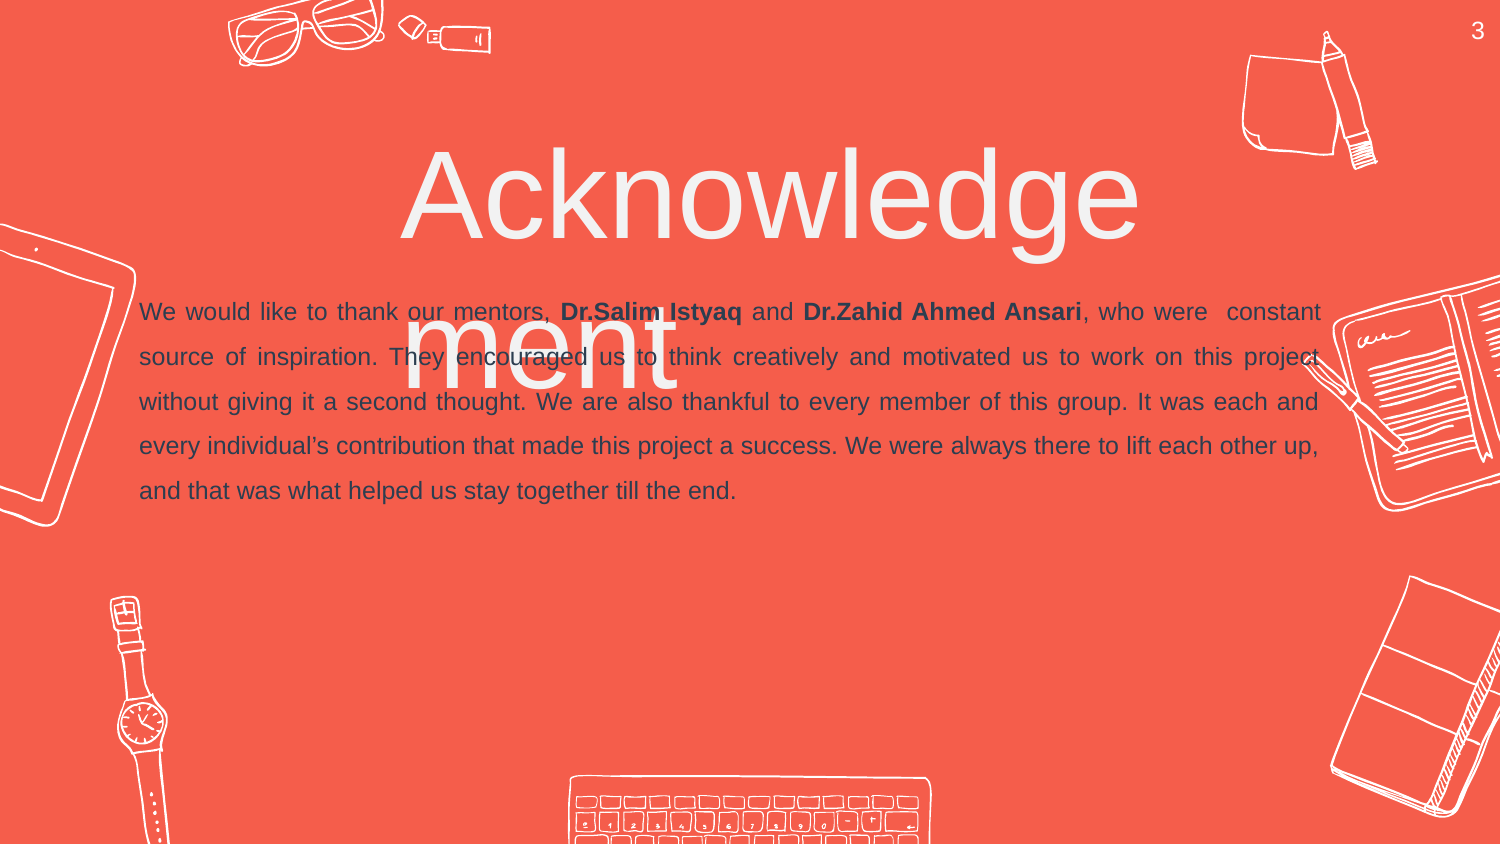

3
Acknowledgement
We would like to thank our mentors, Dr.Salim Istyaq and Dr.Zahid Ahmed Ansari, who were  constant source of inspiration. They encouraged us to think creatively and motivated us to work on this project without giving it a second thought. We are also thankful to every member of this group. It was each and every individual’s contribution that made this project a success. We were always there to lift each other up, and that was what helped us stay together till the end.